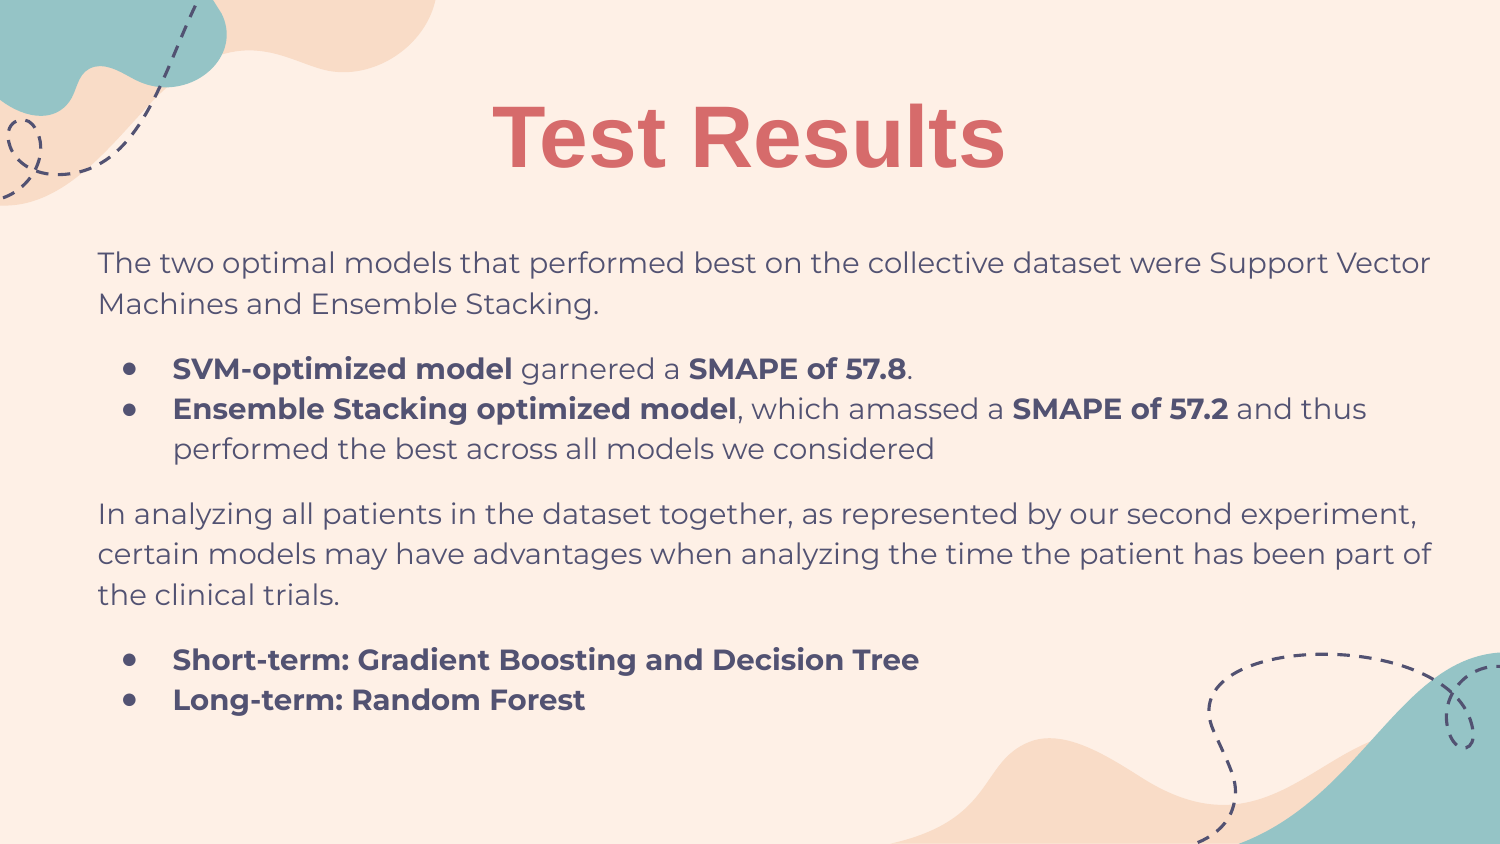

# Test Results
The two optimal models that performed best on the collective dataset were Support Vector Machines and Ensemble Stacking.
SVM-optimized model garnered a SMAPE of 57.8.
Ensemble Stacking optimized model, which amassed a SMAPE of 57.2 and thus performed the best across all models we considered
In analyzing all patients in the dataset together, as represented by our second experiment, certain models may have advantages when analyzing the time the patient has been part of the clinical trials.
Short-term: Gradient Boosting and Decision Tree
Long-term: Random Forest